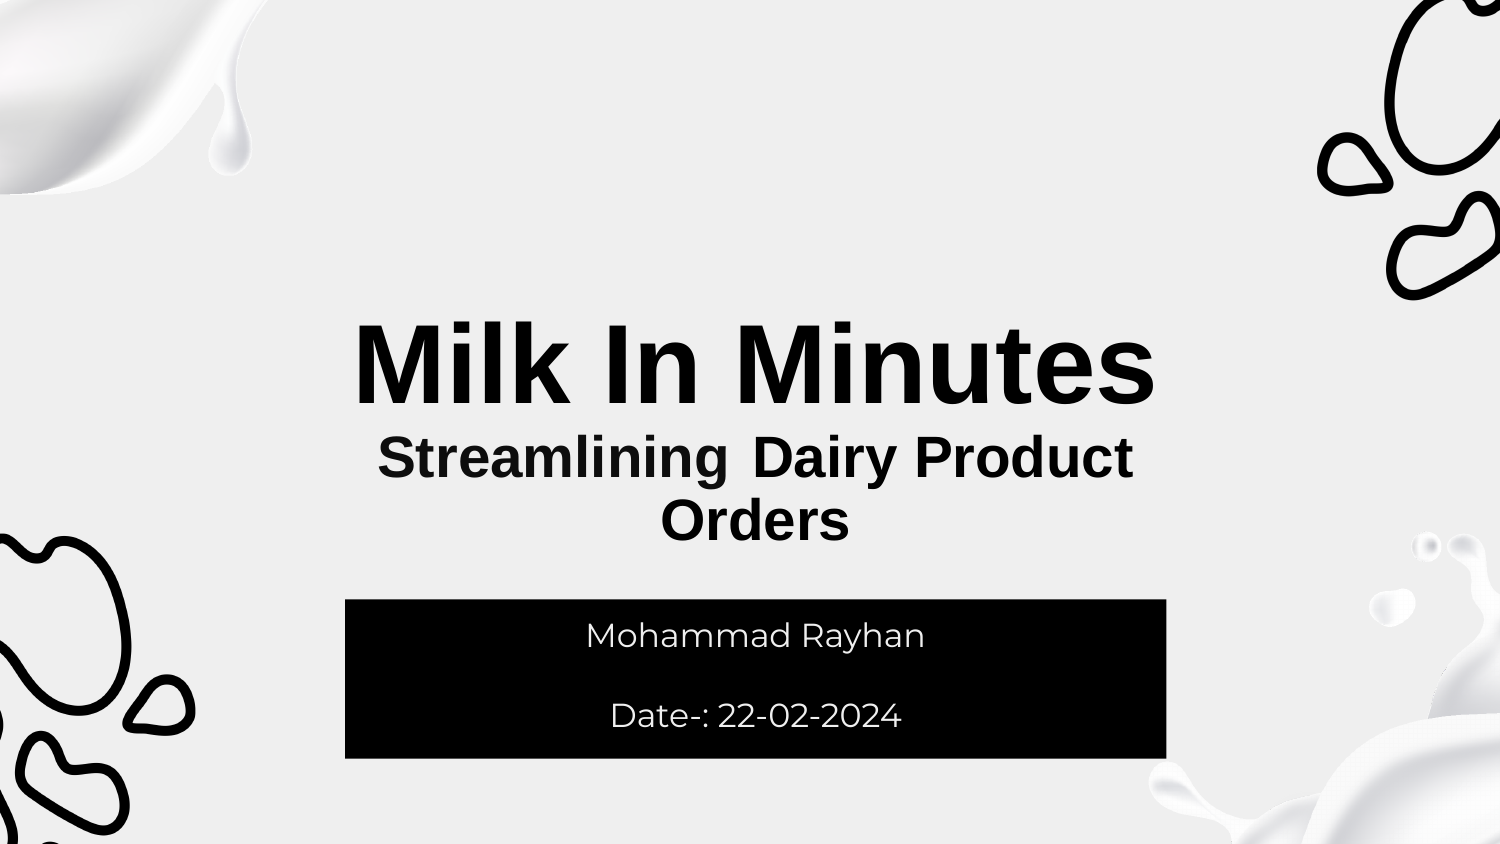

# Milk In Minutes Streamlining  Dairy Product Orders
Mohammad Rayhan

Date-: 22-02-2024